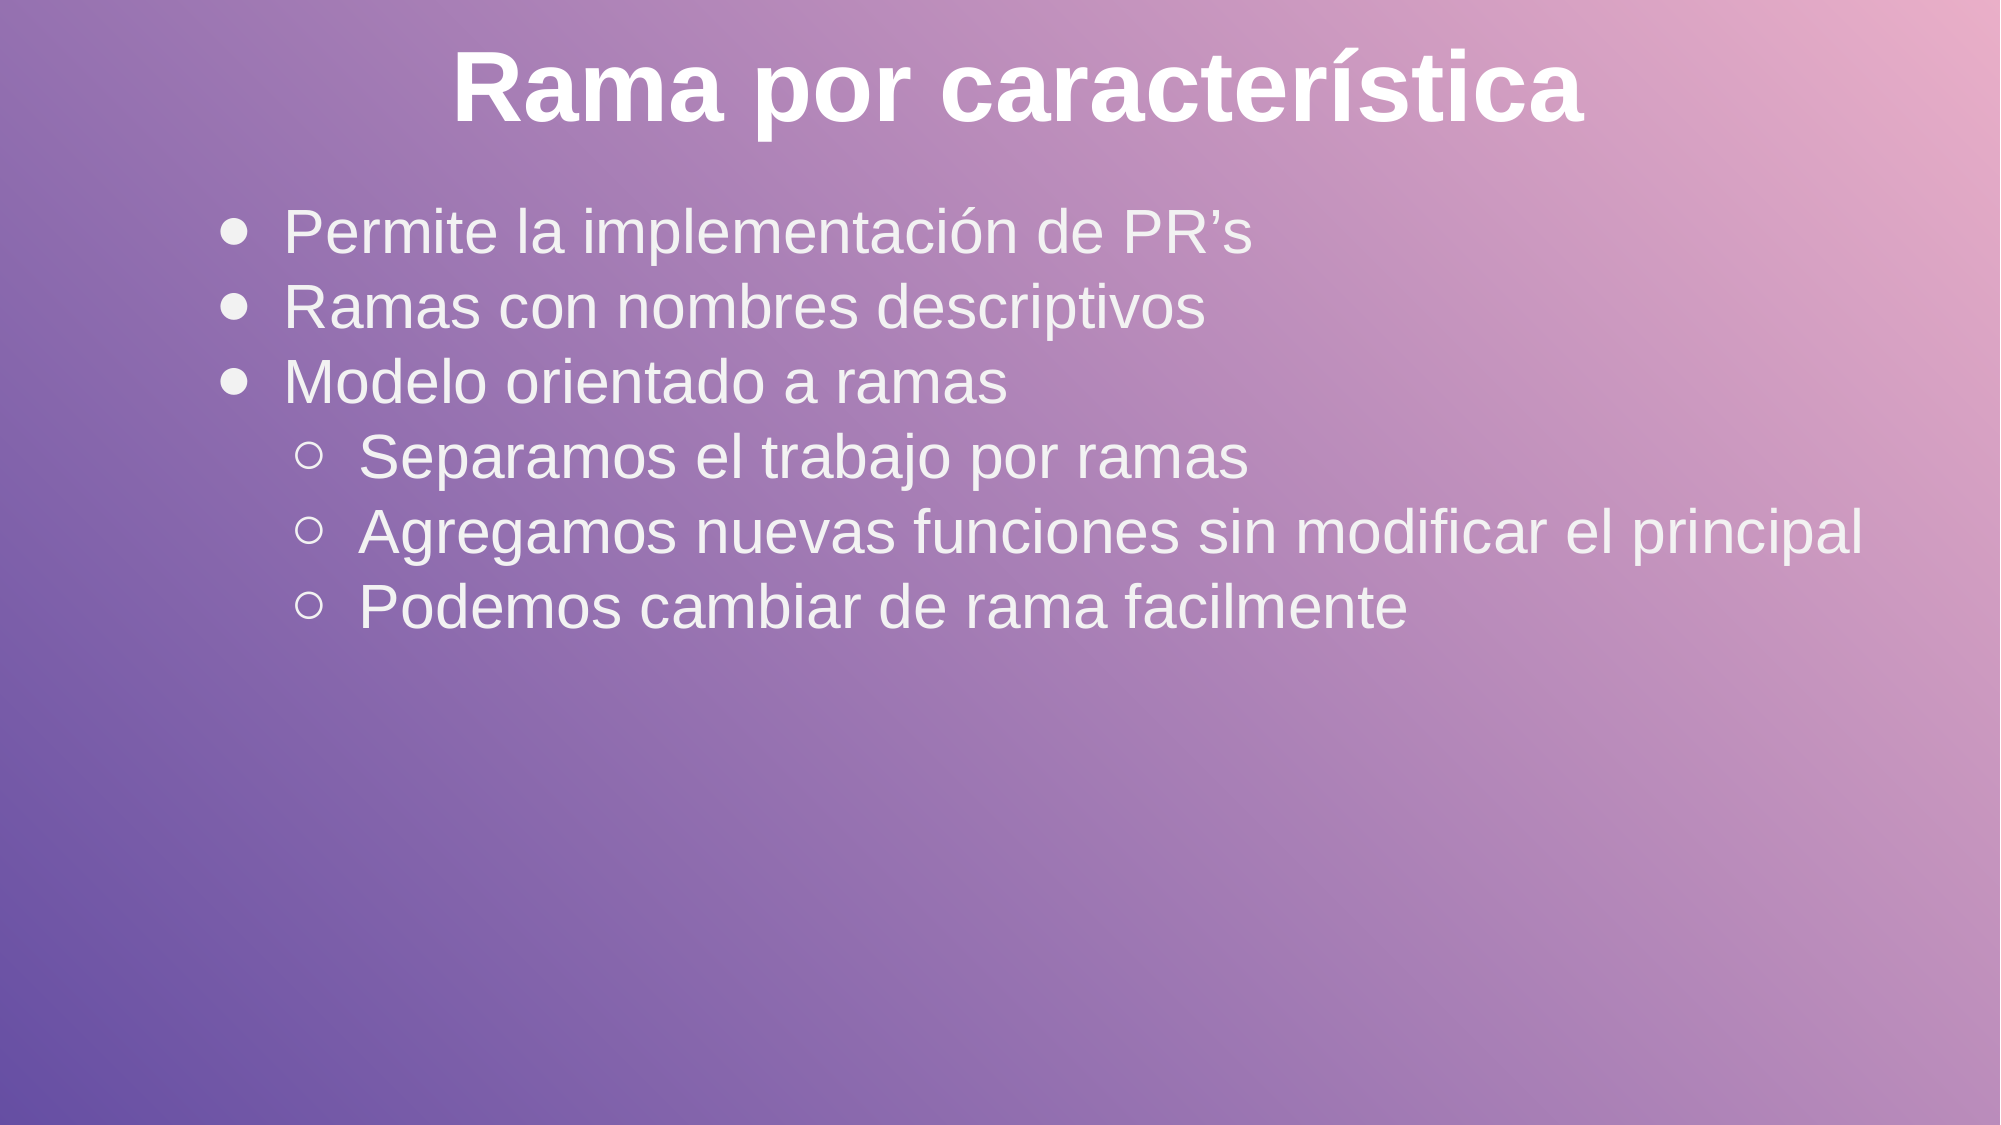

Rama por característica
Permite la implementación de PR’s
Ramas con nombres descriptivos
Modelo orientado a ramas
Separamos el trabajo por ramas
Agregamos nuevas funciones sin modificar el principal
Podemos cambiar de rama facilmente